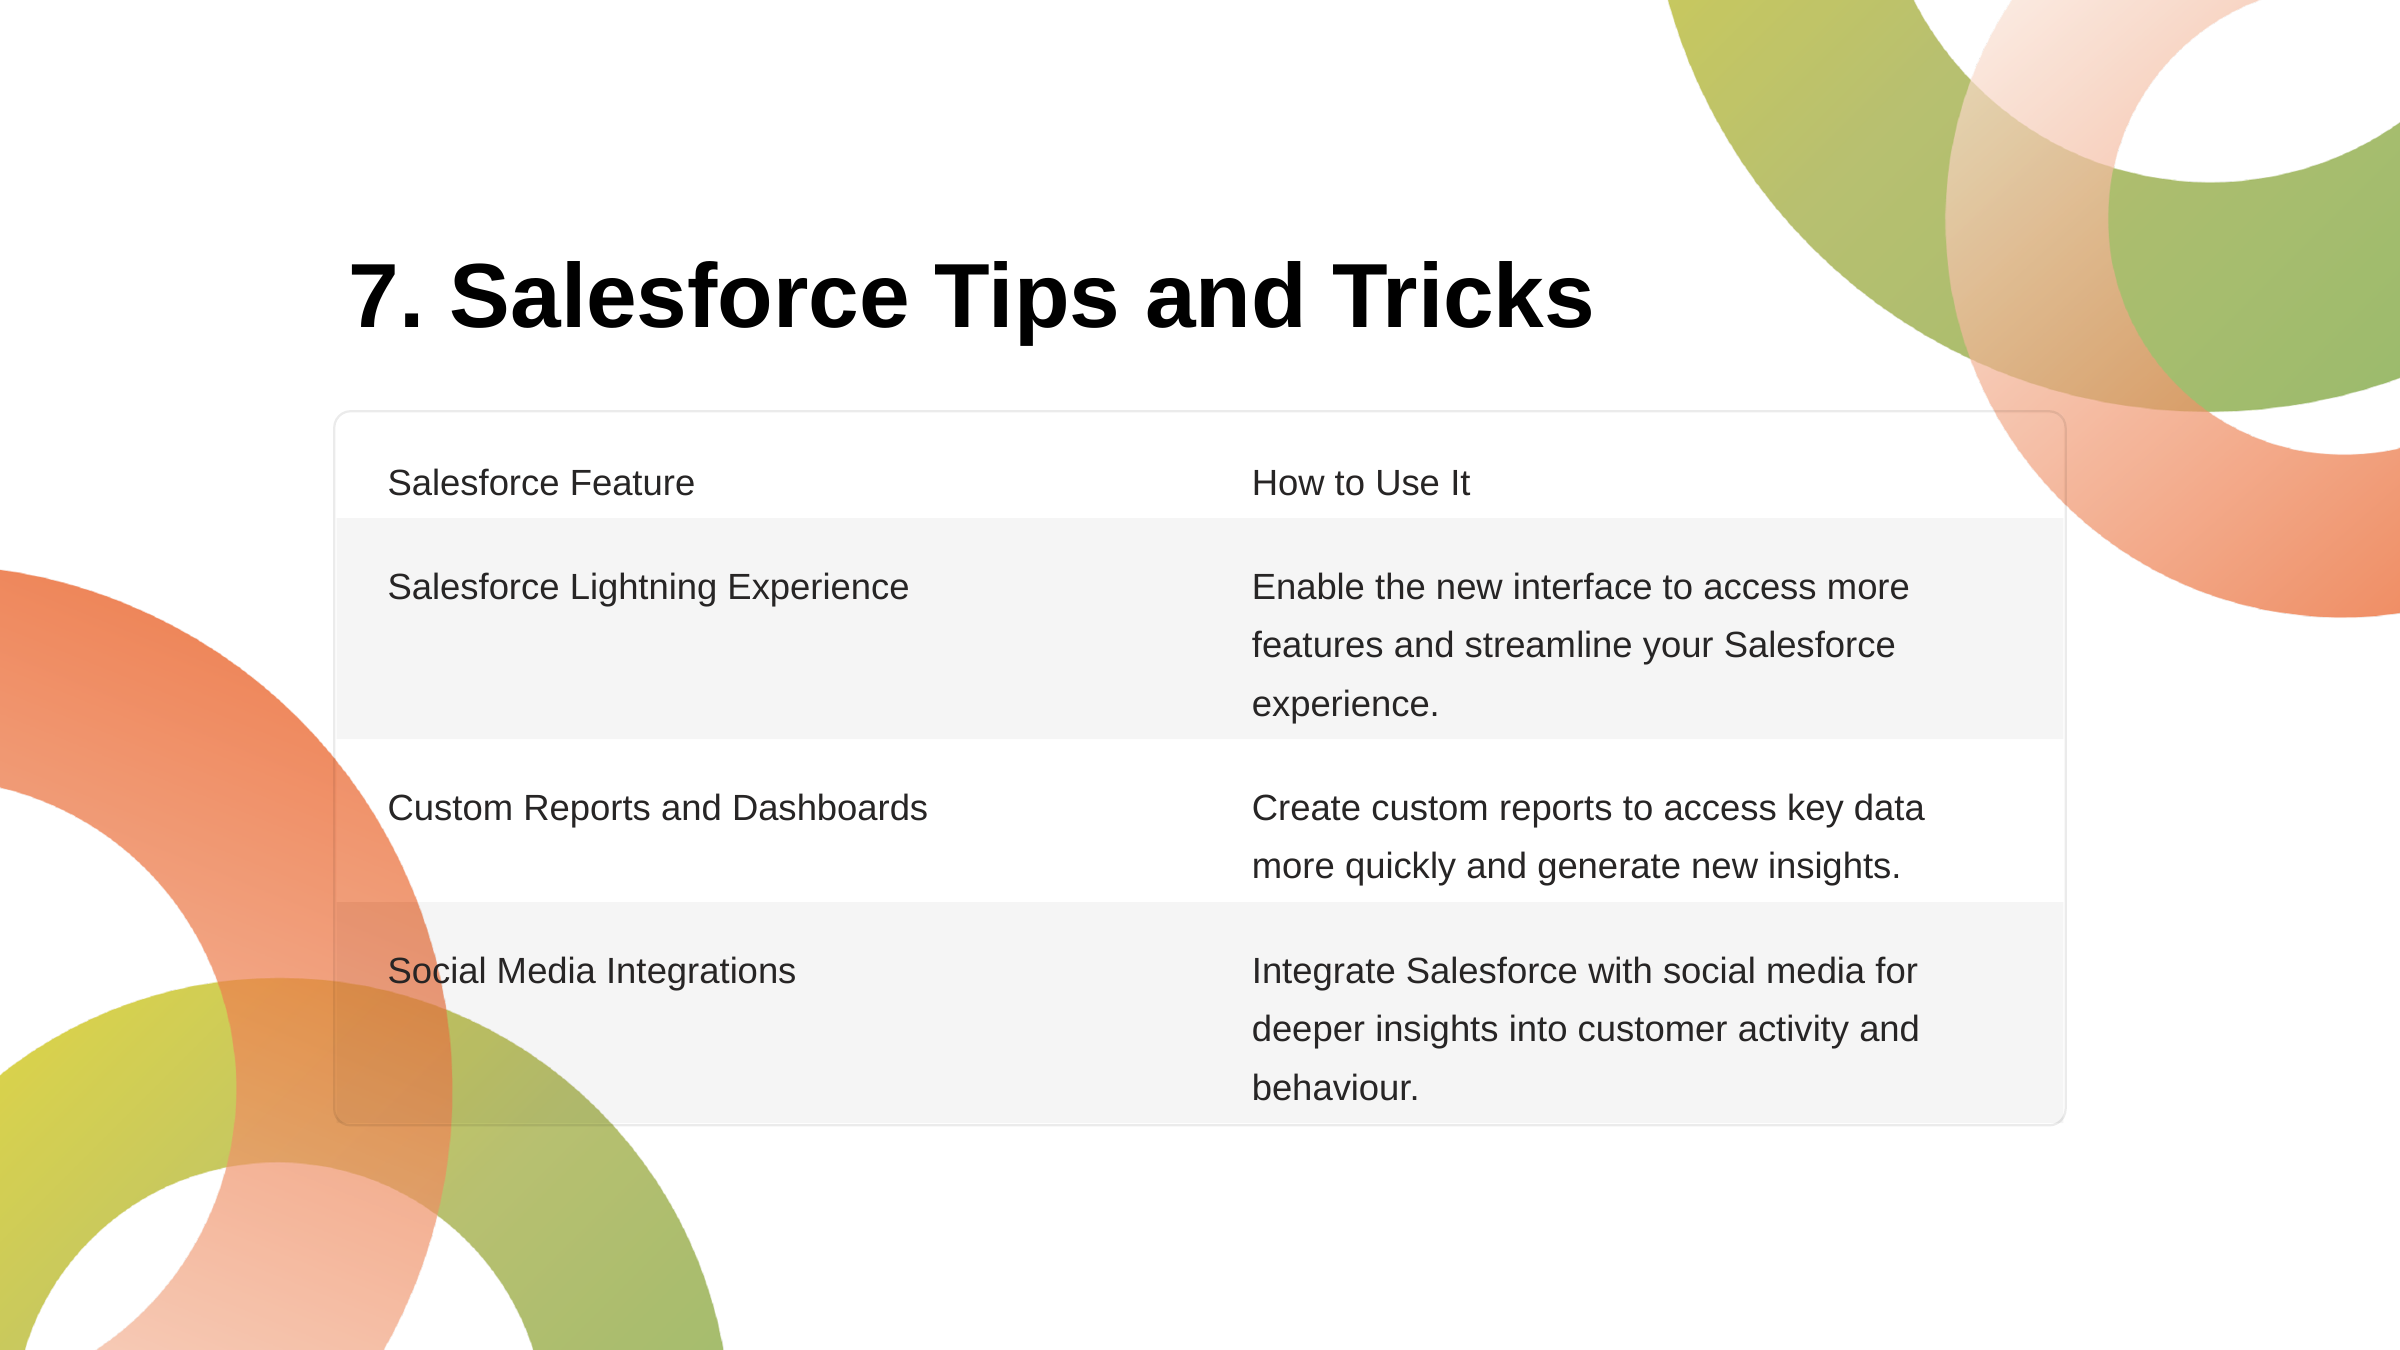

7. Salesforce Tips and Tricks

Salesforce Feature
How to Use It

Salesforce Lightning Experience
Enable the new interface to access more features and streamline your Salesforce experience.

Custom Reports and Dashboards
Create custom reports to access key data more quickly and generate new insights.

Social Media Integrations
Integrate Salesforce with social media for deeper insights into customer activity and behaviour.